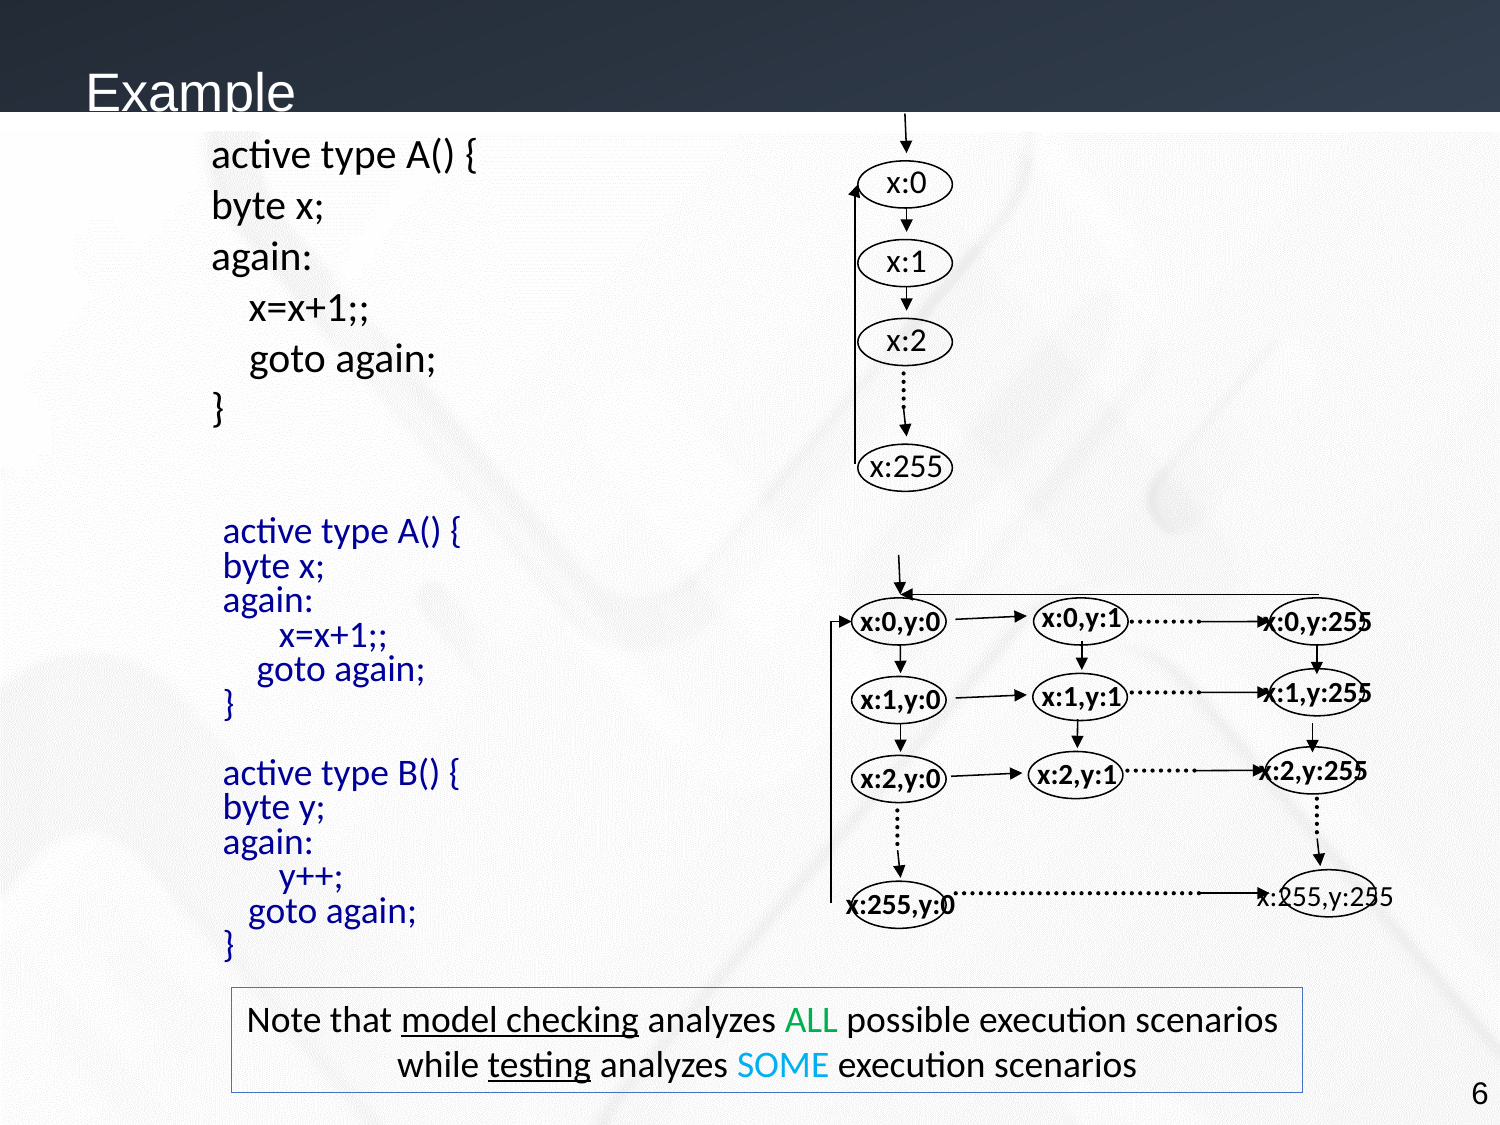

# Example
active type A() {
byte x;
again:
	x=x+1;;
    goto again;
}
x:0

x:1

x:2

x:255

active type A() {
byte x;
again:
	x=x+1;;
    goto again;
}

active type B() {
byte y;
again:
	y++;
   goto again;
}
x:0,y:1
x:0,y:0
x:0,y:255

x:1,y:255

x:1,y:1
x:1,y:0

x:2,y:255

x:2,y:1

x:2,y:0

x:255,y:255

x:255,y:0

Note that model checking analyzes ALL possible execution scenarios
while testing analyzes SOME execution scenarios
6